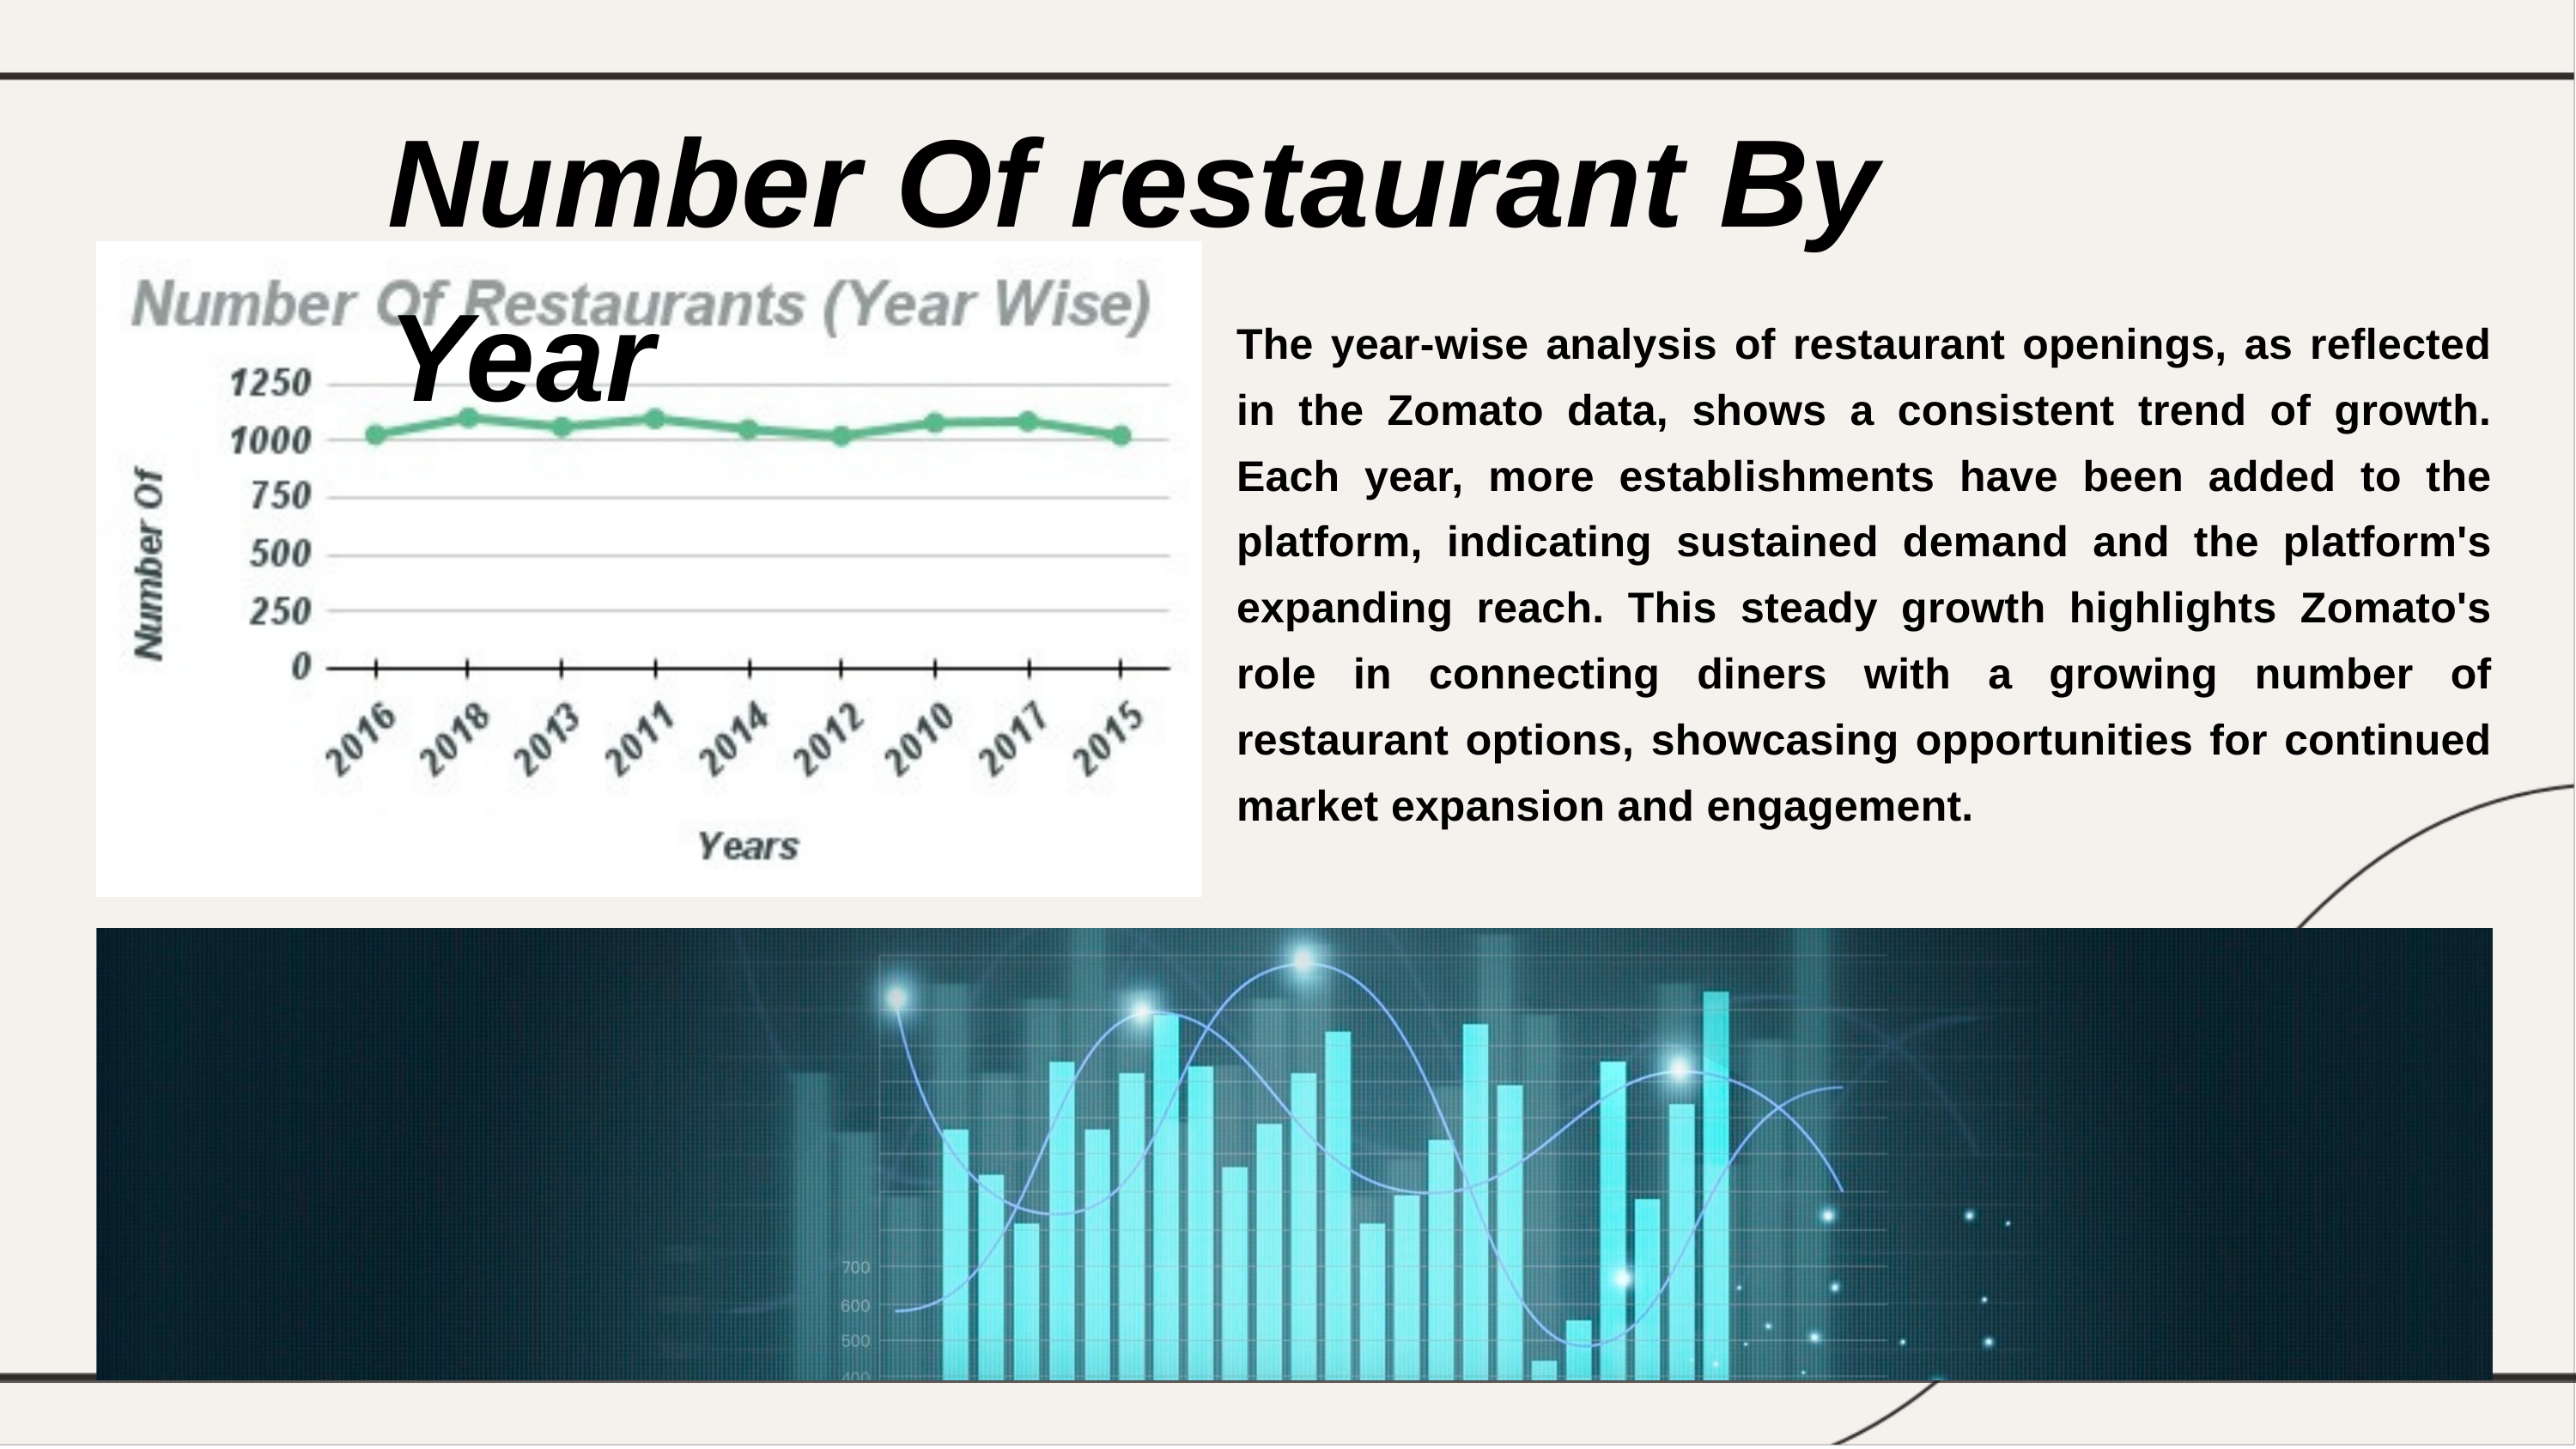

Number Of restaurant By Year

The year-wise analysis of restaurant openings, as reflected in the Zomato data, shows a consistent trend of growth. Each year, more establishments have been added to the platform, indicating sustained demand and the platform's expanding reach. This steady growth highlights Zomato's role in connecting diners with a growing number of restaurant options, showcasing opportunities for continued market expansion and engagement.